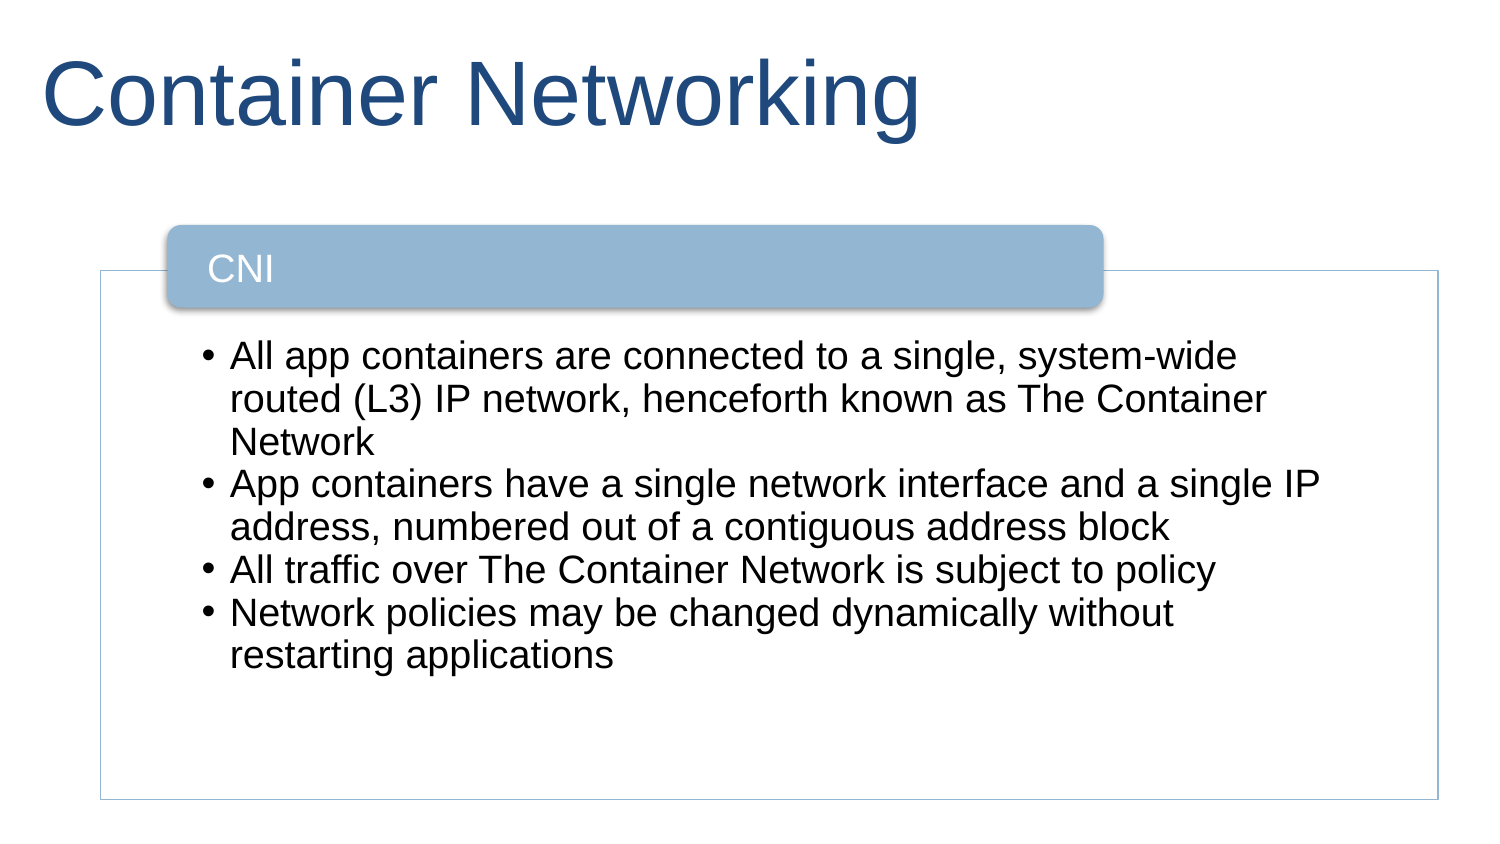

# Container Networking

CNI

All app containers are connected to a single, system-wide routed (L3) IP network, henceforth known as The Container Network
App containers have a single network interface and a single IP address, numbered out of a contiguous address block
All traffic over The Container Network is subject to policy
Network policies may be changed dynamically without restarting applications